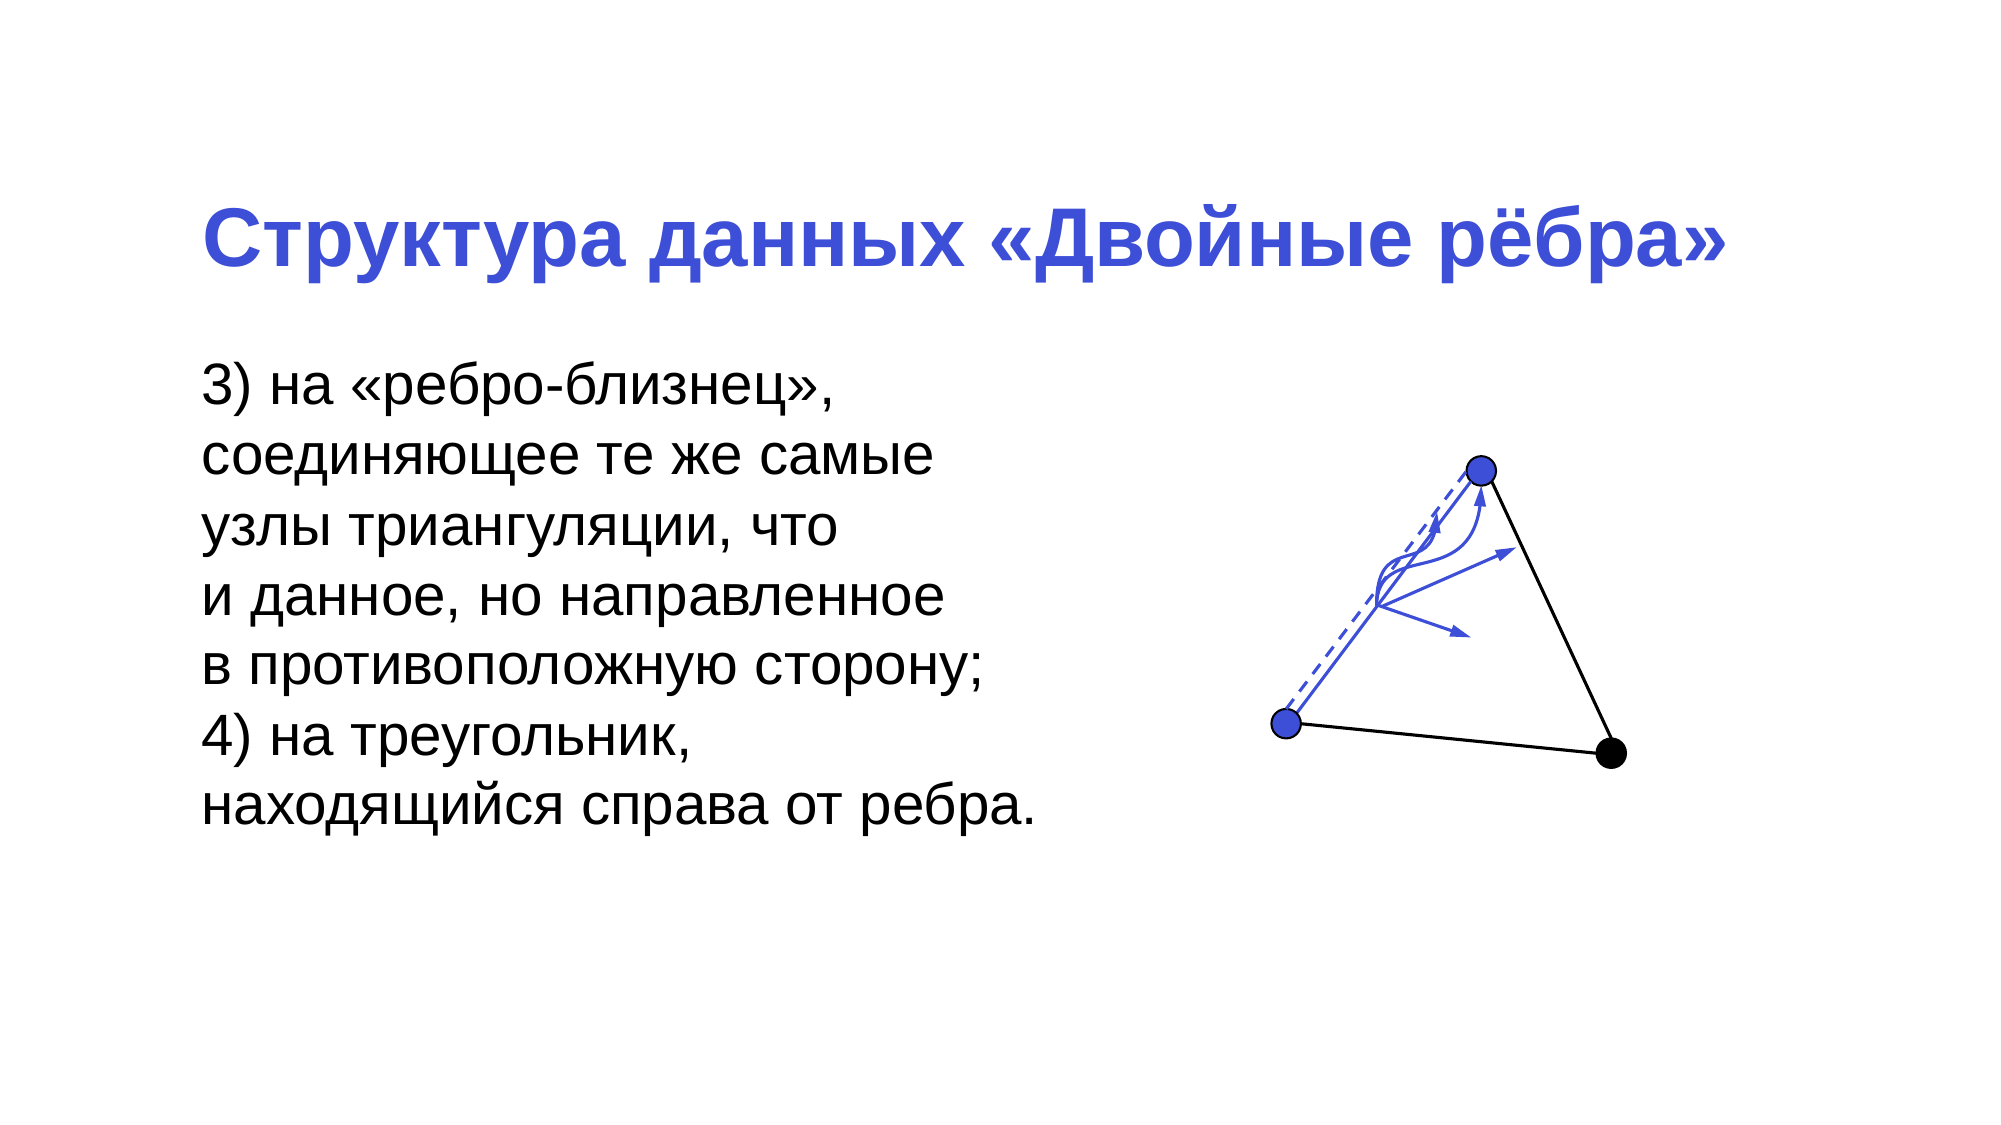

Структура данных «Двойные рёбра»
3) на «ребро-близнец», соединяющее те же самые узлы триангуляции, что
и данное, но направленное
в противоположную сторону;
4) на треугольник, находящийся справа от ребра.